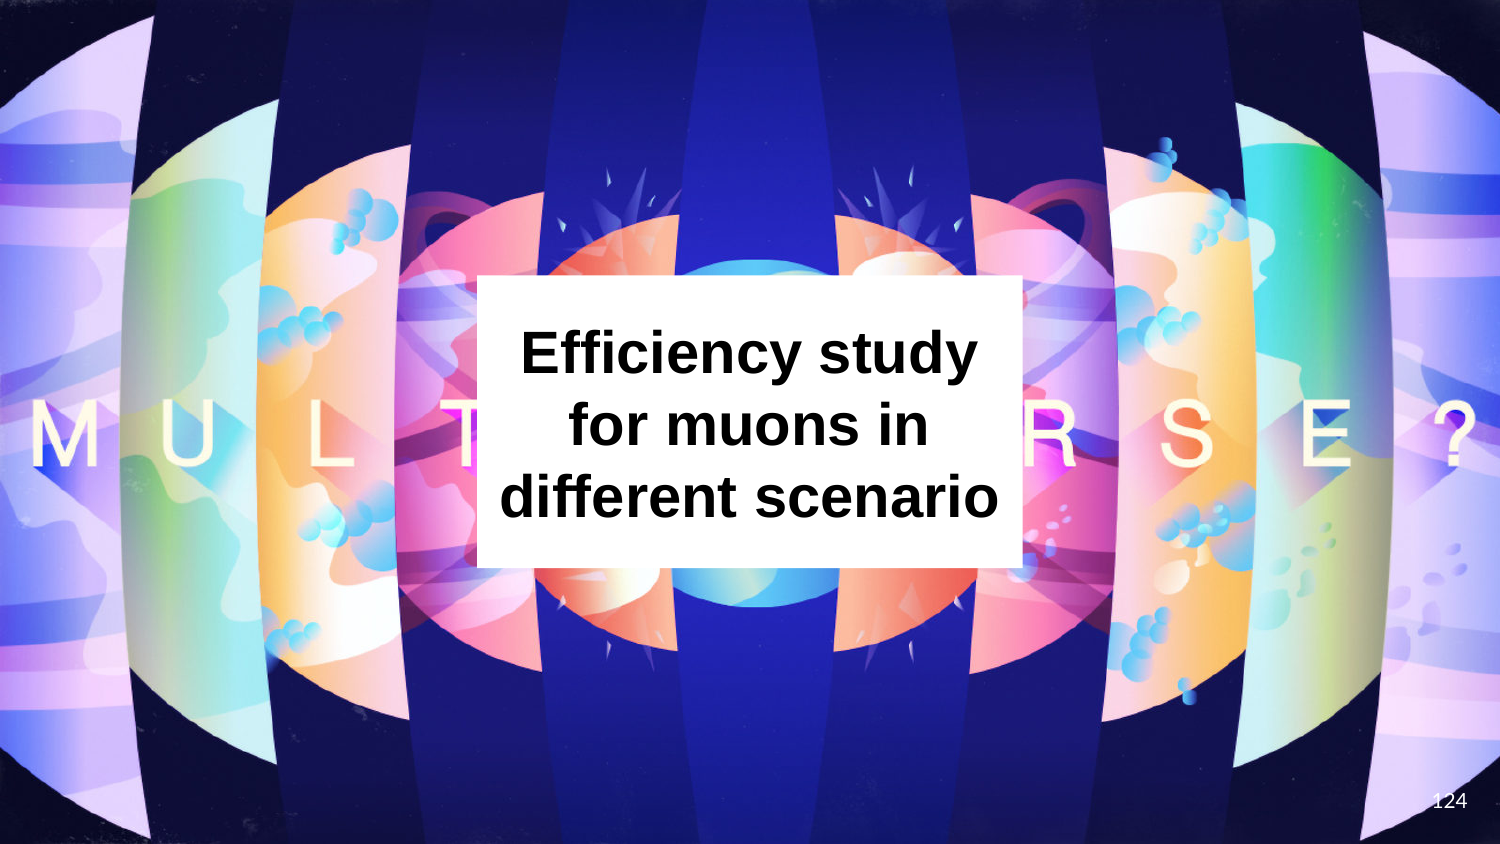

# Efficiency study for muons in different scenario
124